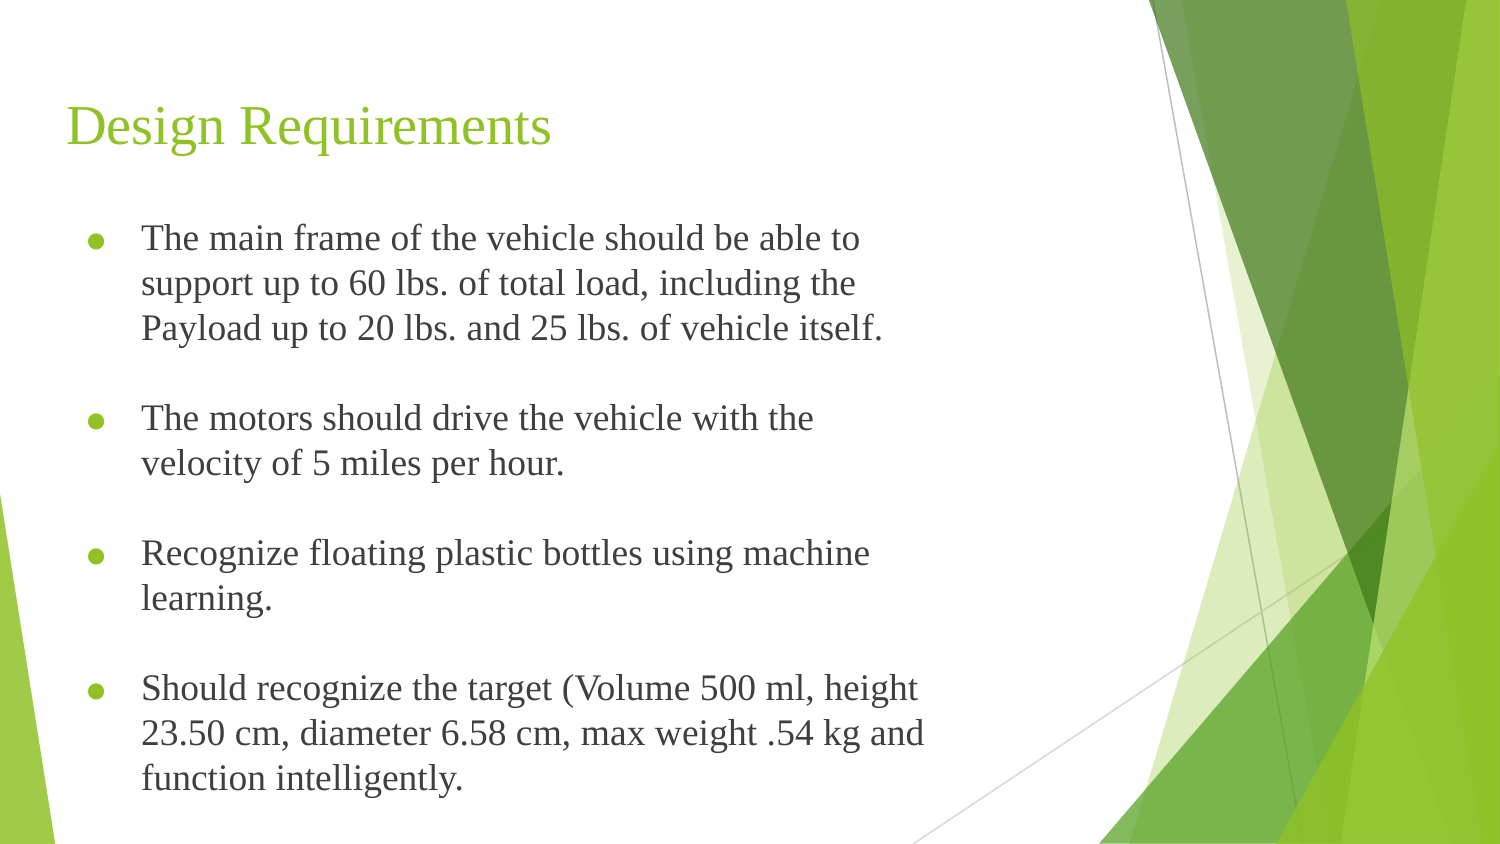

# Design Requirements
The main frame of the vehicle should be able to support up to 60 lbs. of total load, including the Payload up to 20 lbs. and 25 lbs. of vehicle itself.

The motors should drive the vehicle with the velocity of 5 miles per hour.

Recognize floating plastic bottles using machine learning.

Should recognize the target (Volume 500 ml, height 23.50 cm, diameter 6.58 cm, max weight .54 kg and function intelligently.